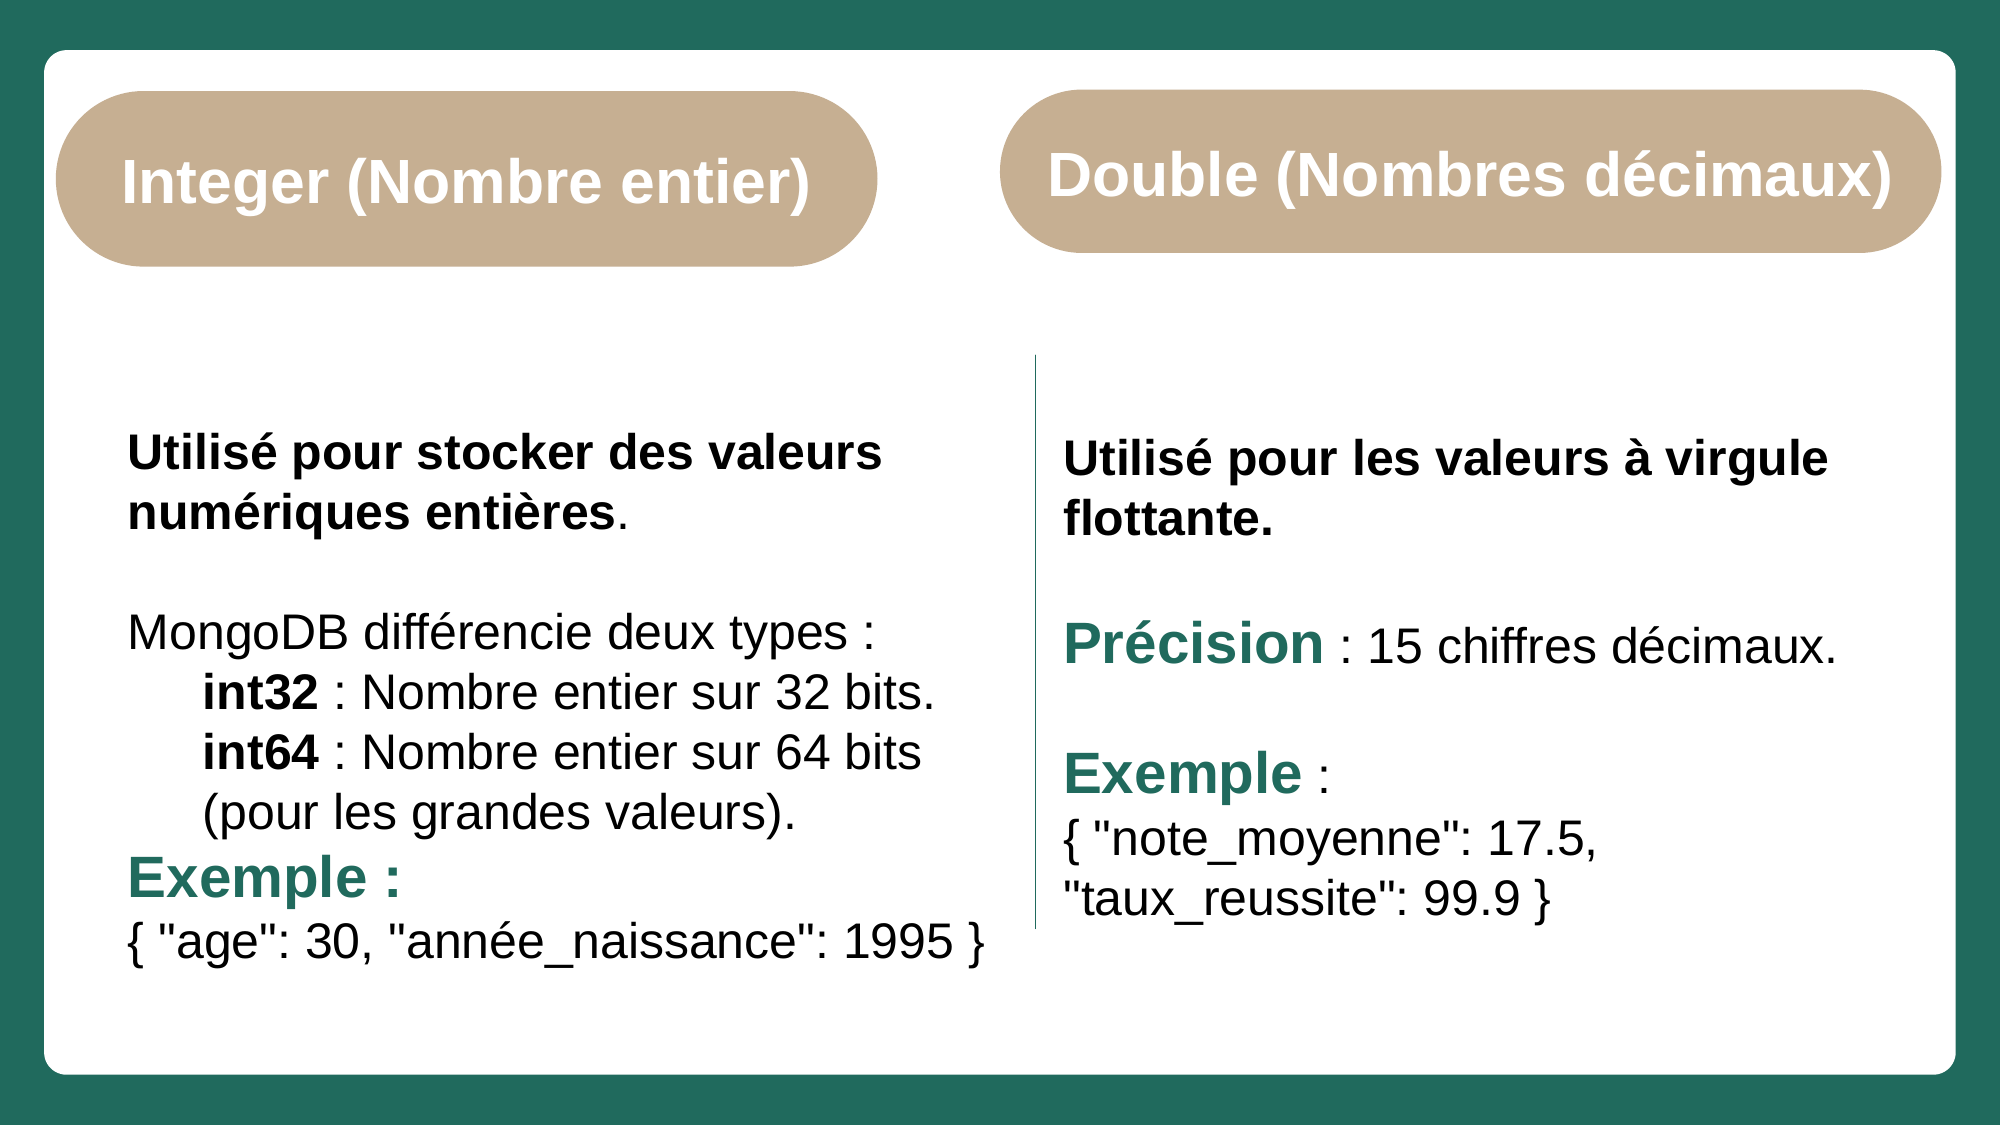

Double (Nombres décimaux)
Integer (Nombre entier)
Utilisé pour stocker des valeurs numériques entières.

MongoDB différencie deux types :
int32 : Nombre entier sur 32 bits.
int64 : Nombre entier sur 64 bits (pour les grandes valeurs).
Exemple :
{ "age": 30, "année_naissance": 1995 }
Utilisé pour les valeurs à virgule flottante.

Précision : 15 chiffres décimaux.

Exemple :
{ "note_moyenne": 17.5, "taux_reussite": 99.9 }